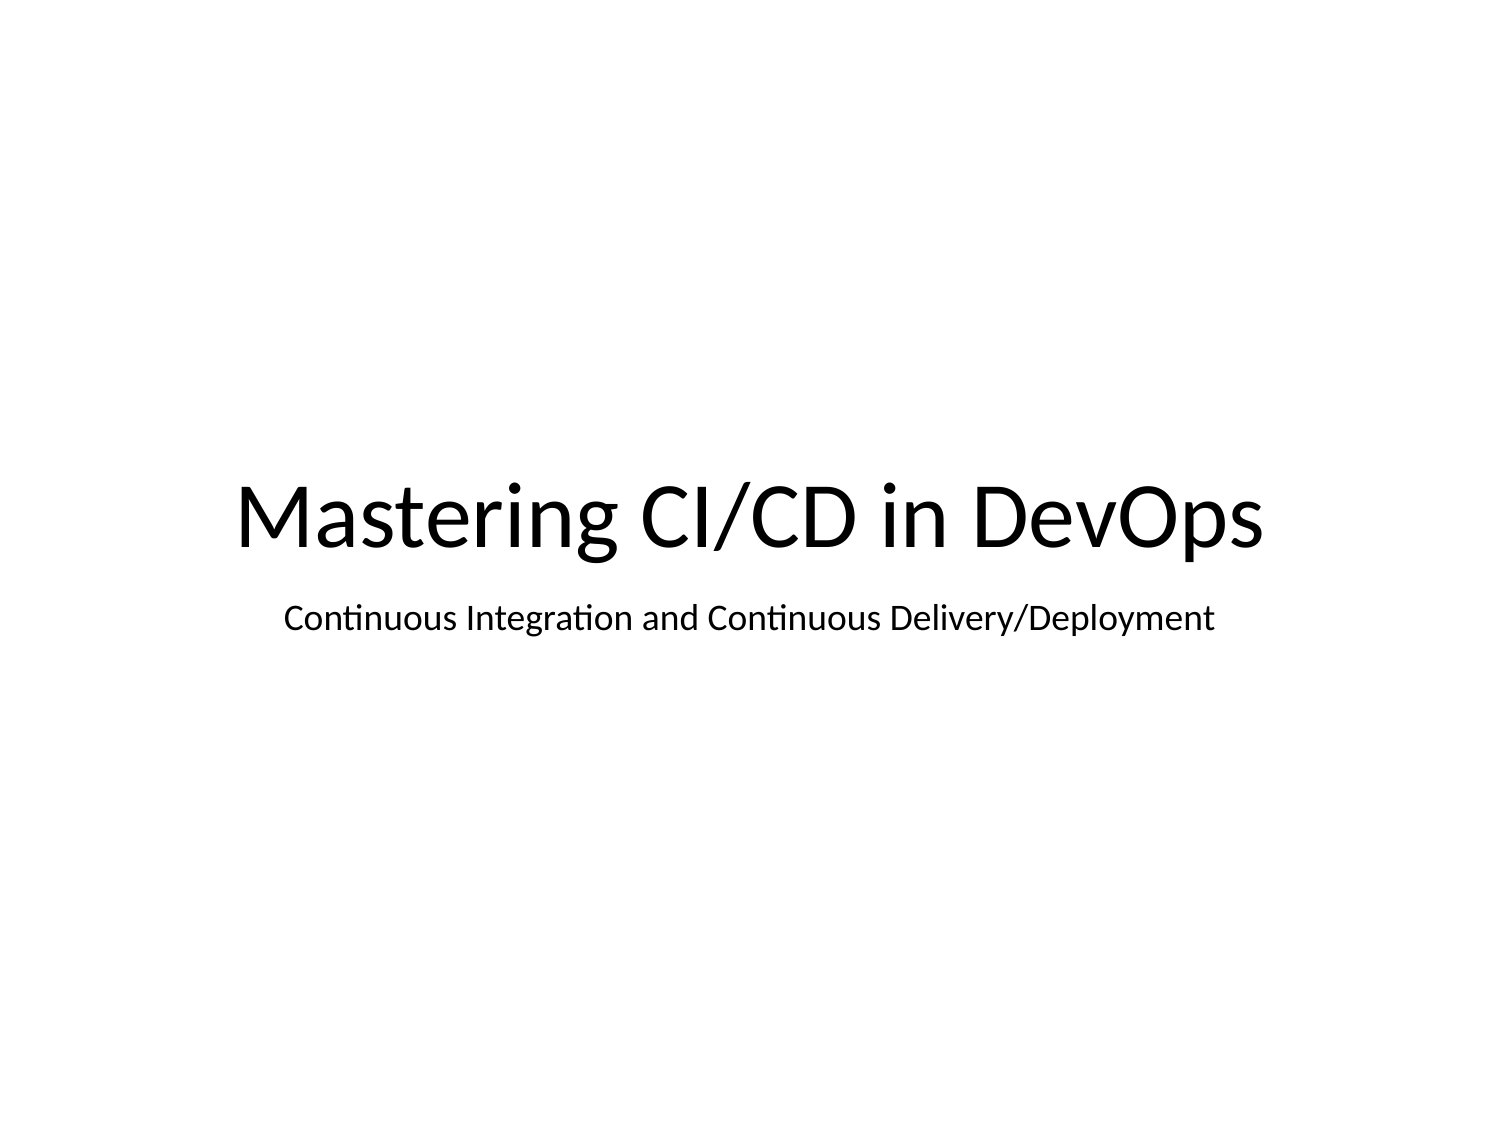

# Mastering CI/CD in DevOps
Continuous Integration and Continuous Delivery/Deployment